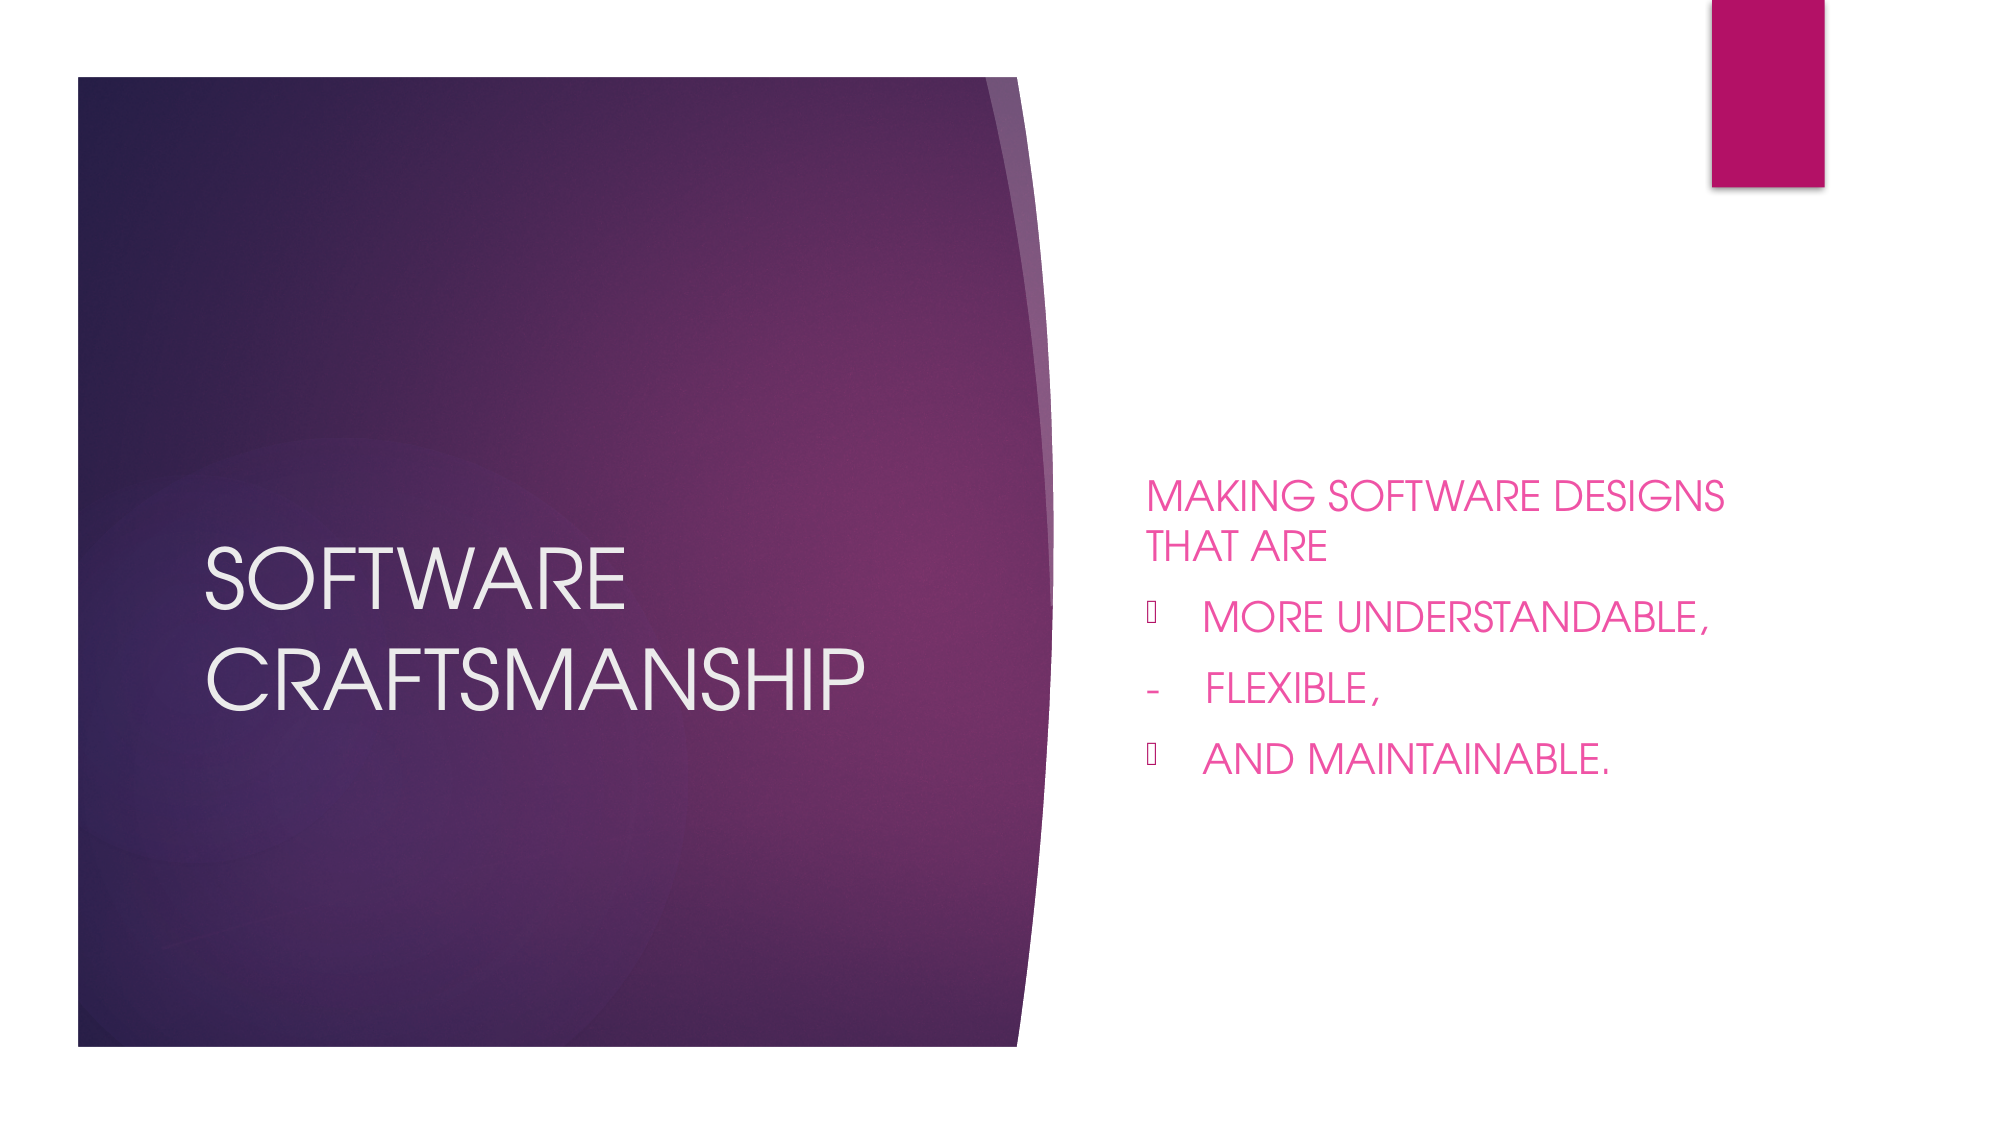

MAKING software designs THAT ARE
more understandable,
-    flexible,
and maintainable.
# SOFTWARE CRAFTSMANSHIP